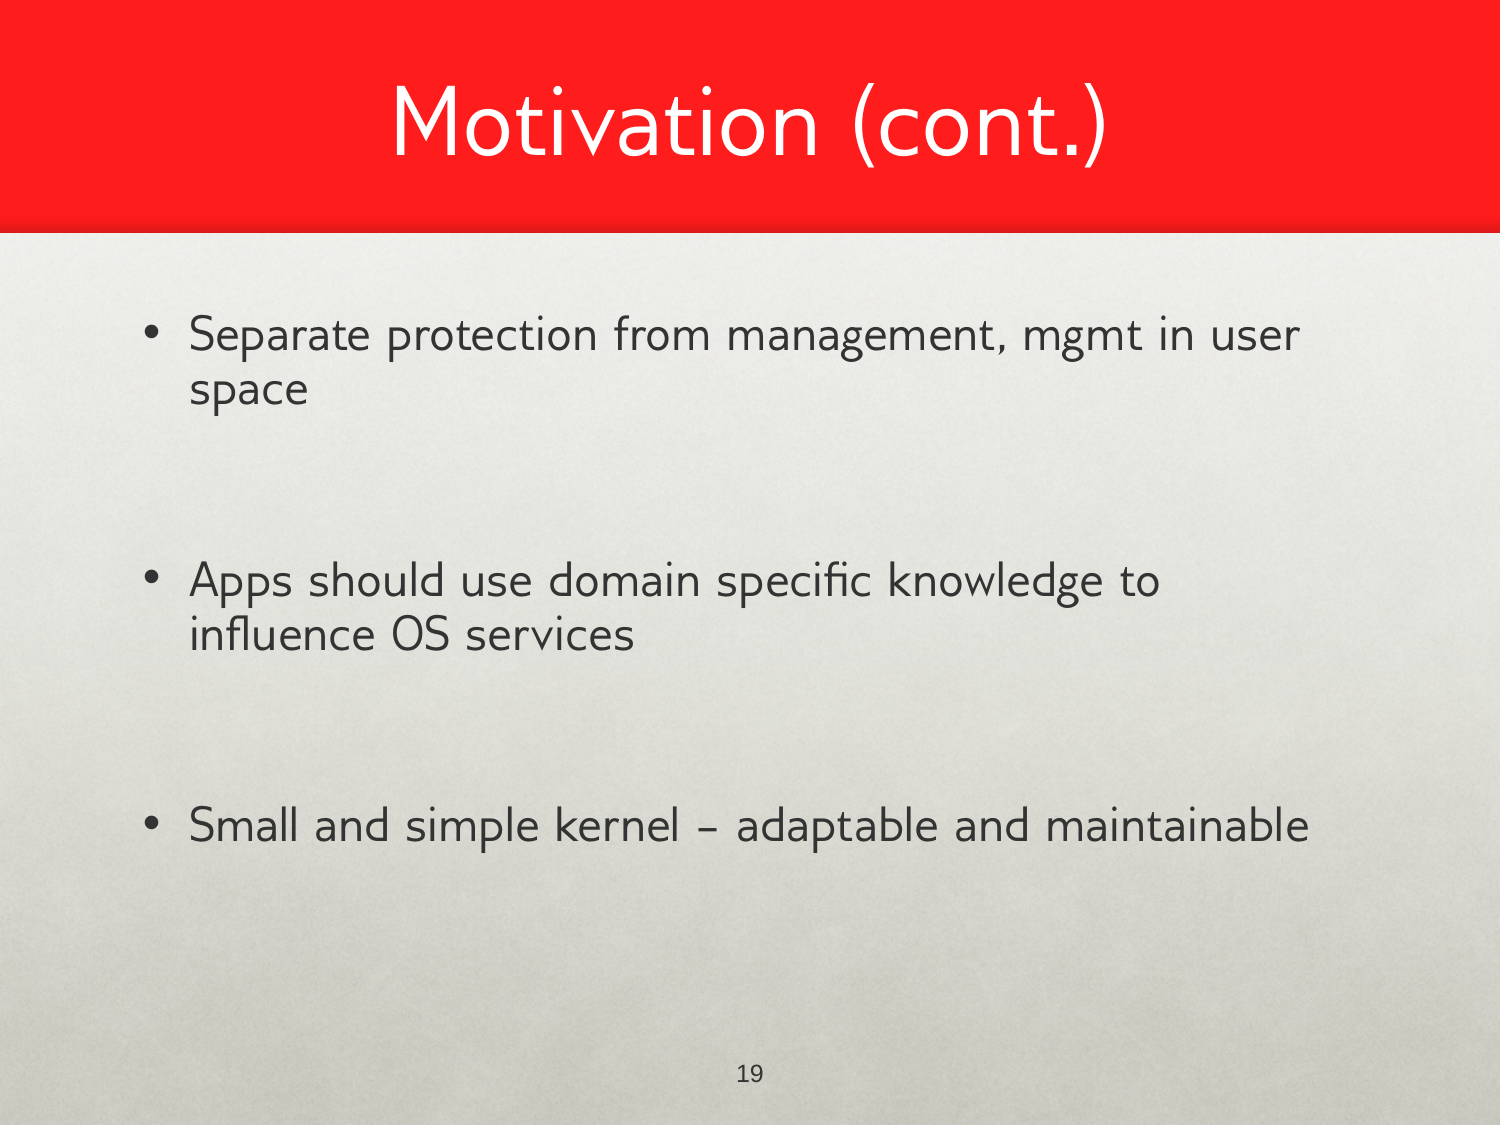

# Motivation (cont.)
Separate protection from management, mgmt in user space

Apps should use domain specific knowledge to influence OS services

Small and simple kernel – adaptable and maintainable
19